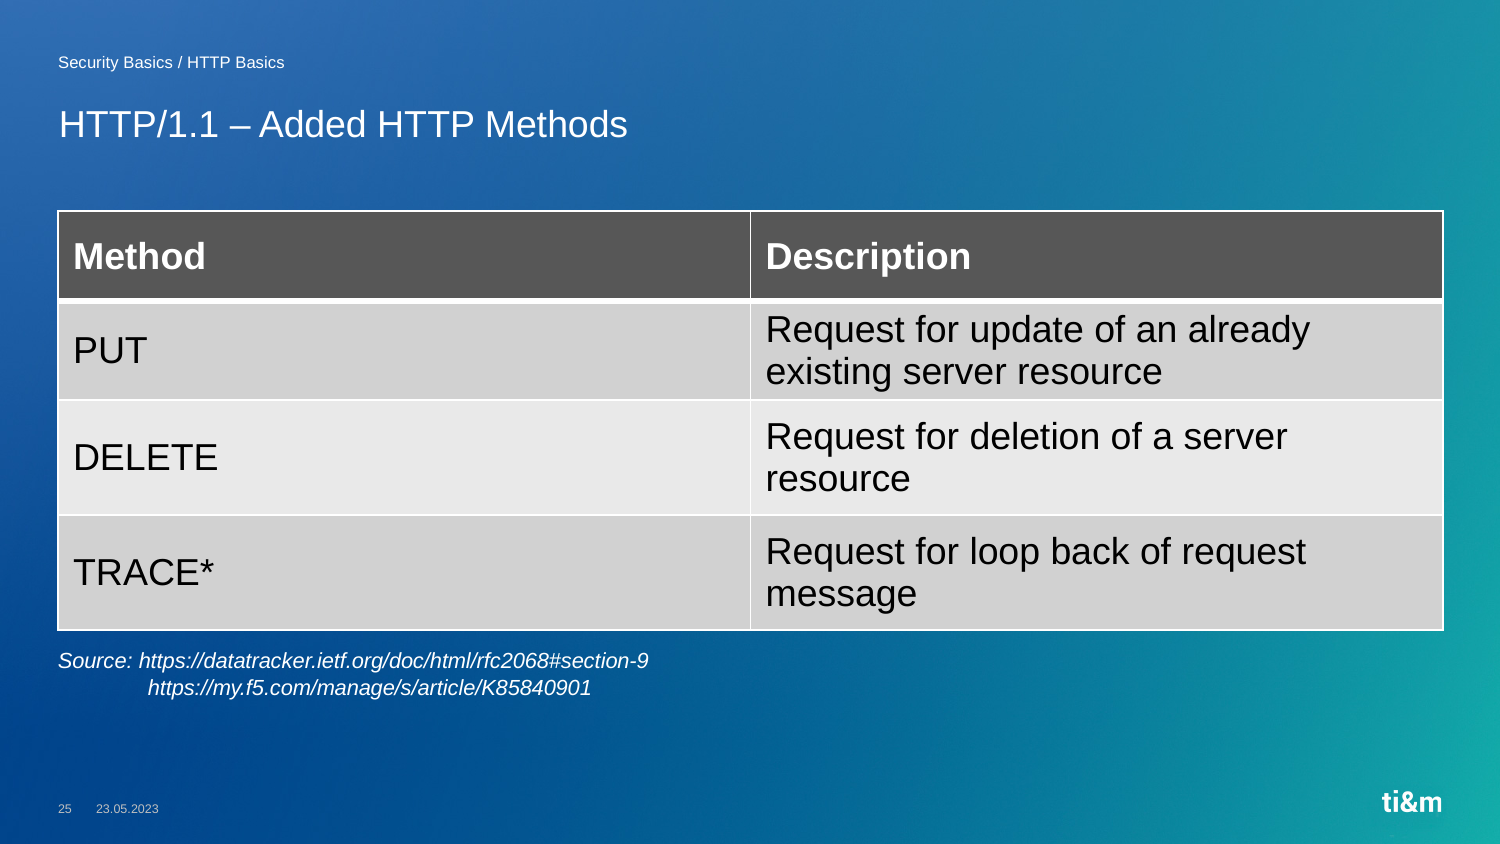

Security Basics / HTTP Basics
# HTTP/1.1 – Added HTTP Methods
| Method | Description |
| --- | --- |
| PUT | Request for update of an already existing server resource |
| DELETE | Request for deletion of a server resource |
| TRACE\* | Request for loop back of request message |
Source: https://datatracker.ietf.org/doc/html/rfc2068#section-9
               https://my.f5.com/manage/s/article/K85840901
25
23.05.2023